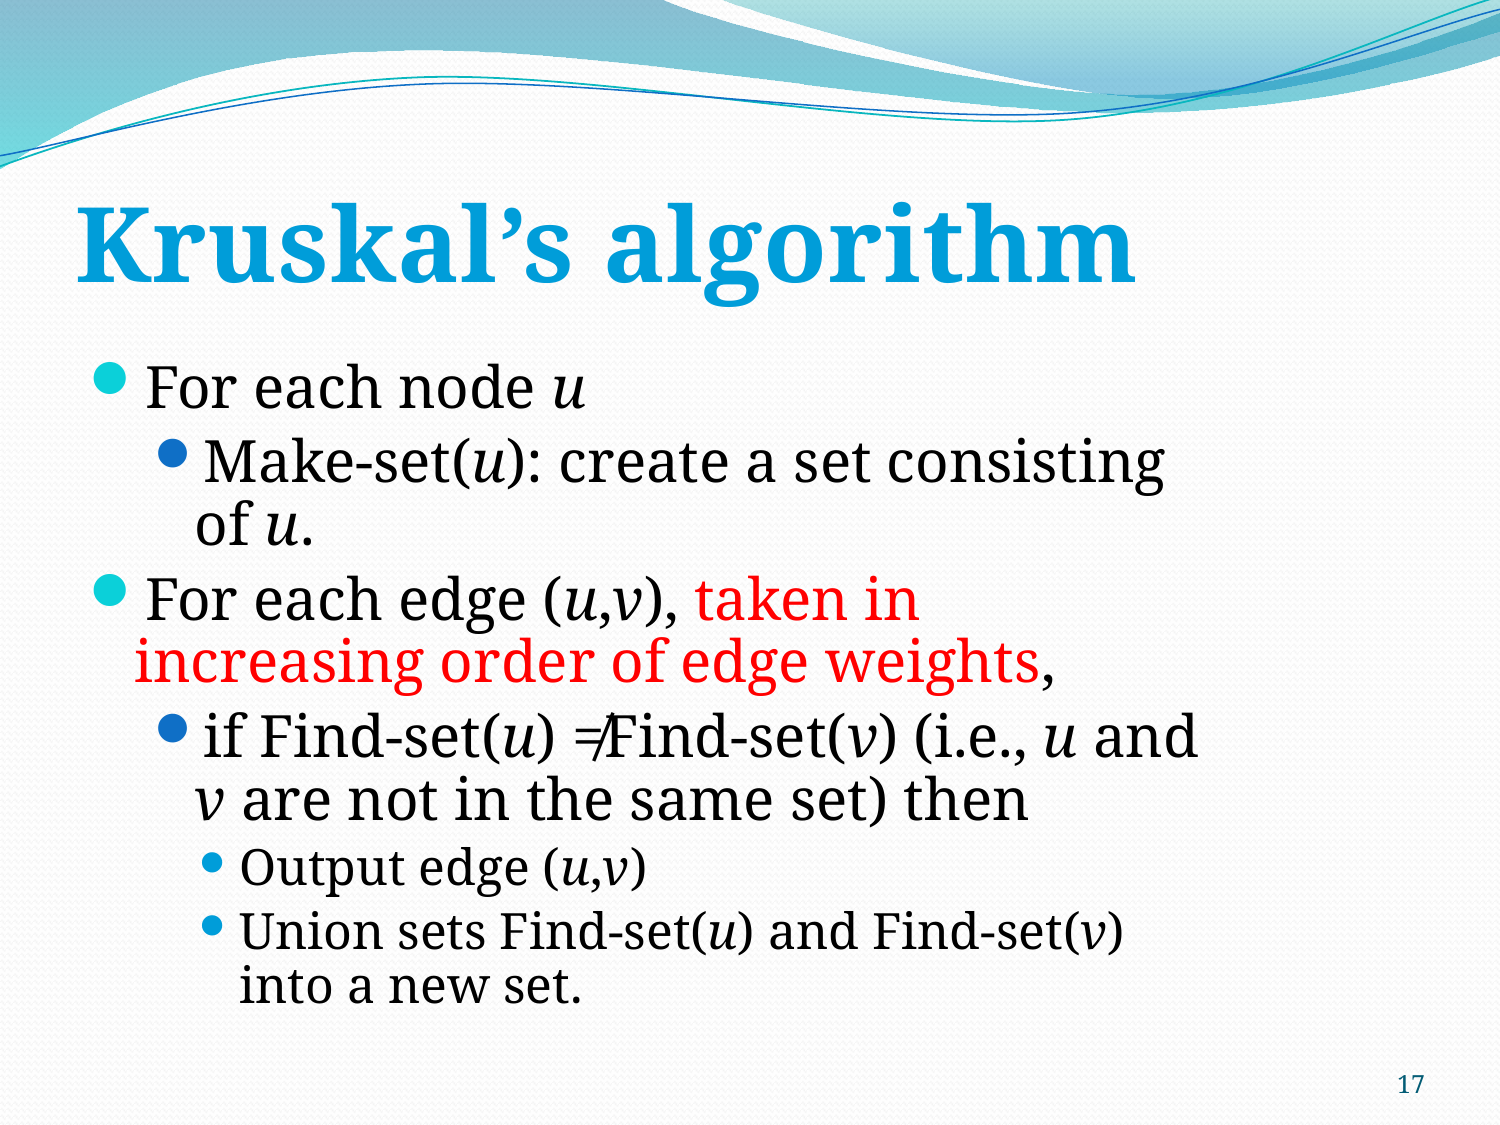

# Kruskal’s algorithm
For each node u
Make-set(u): create a set consisting of u.
For each edge (u,v), taken in increasing order of edge weights,
if Find-set(u) ≠Find-set(v) (i.e., u and v are not in the same set) then
Output edge (u,v)
Union sets Find-set(u) and Find-set(v) into a new set.
17